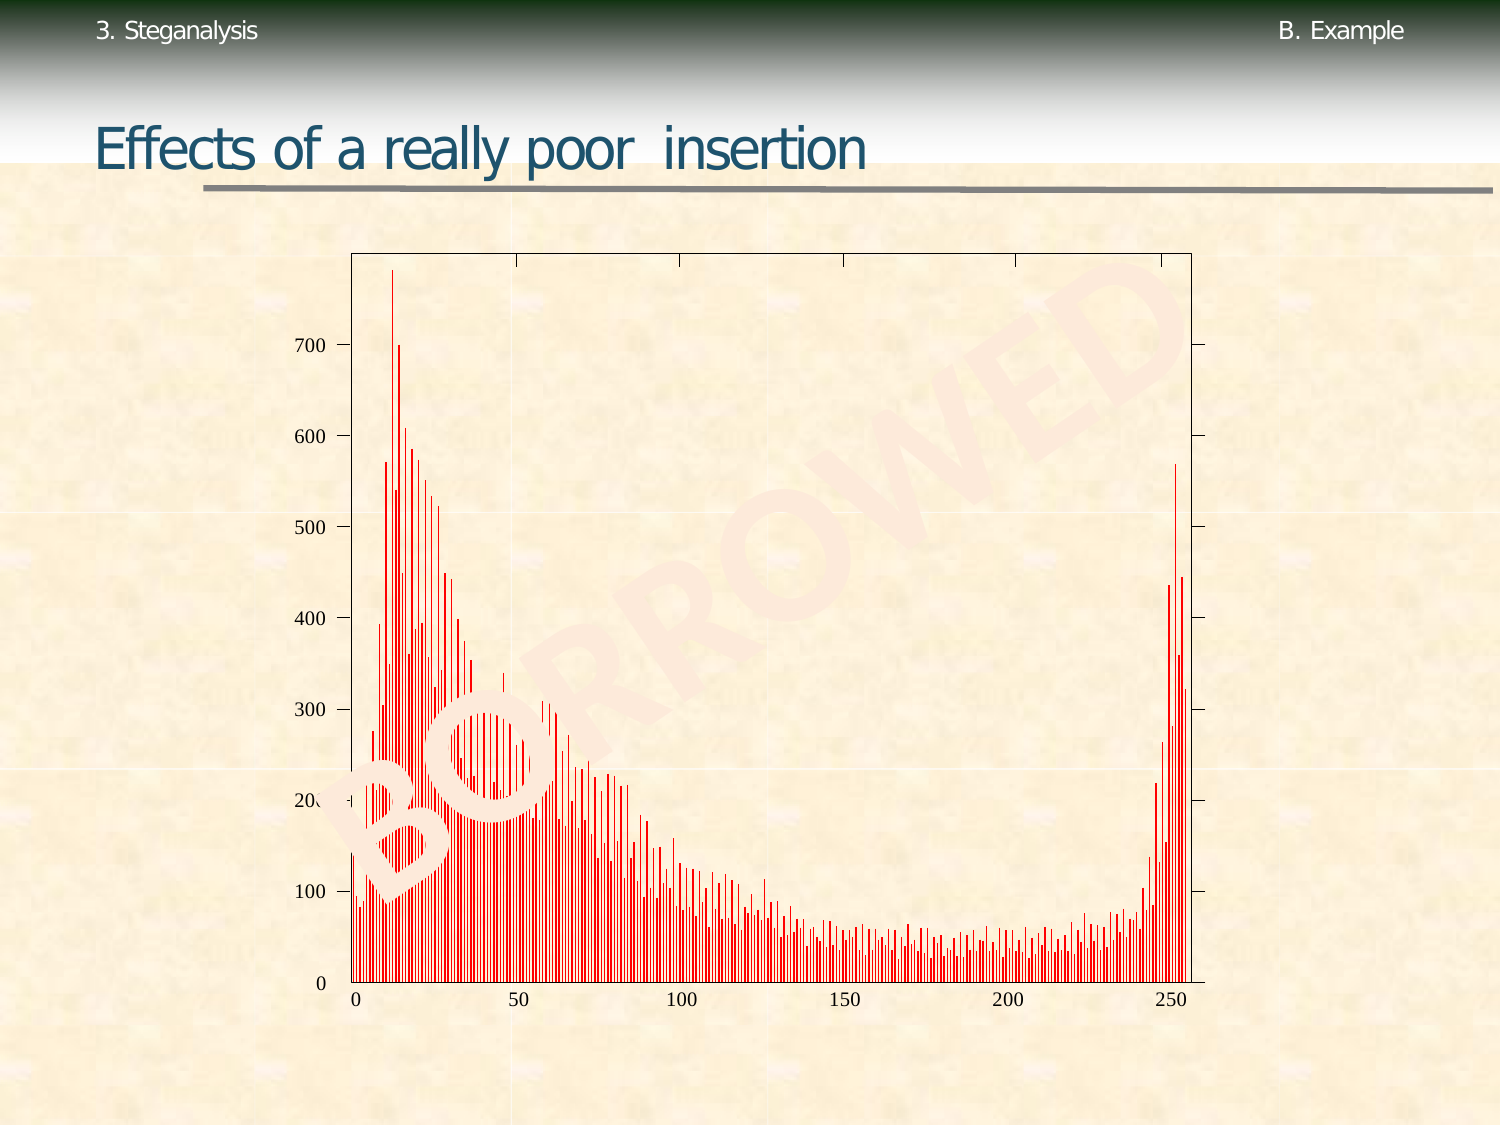

3. Steganalysis
B. Example
Effects of a really poor insertion

700

600

BORROWED

500

400

300

200

100

0

0
50
100
150
200
250
ESIEA Laval – Nicolas Bodin
28 / 49